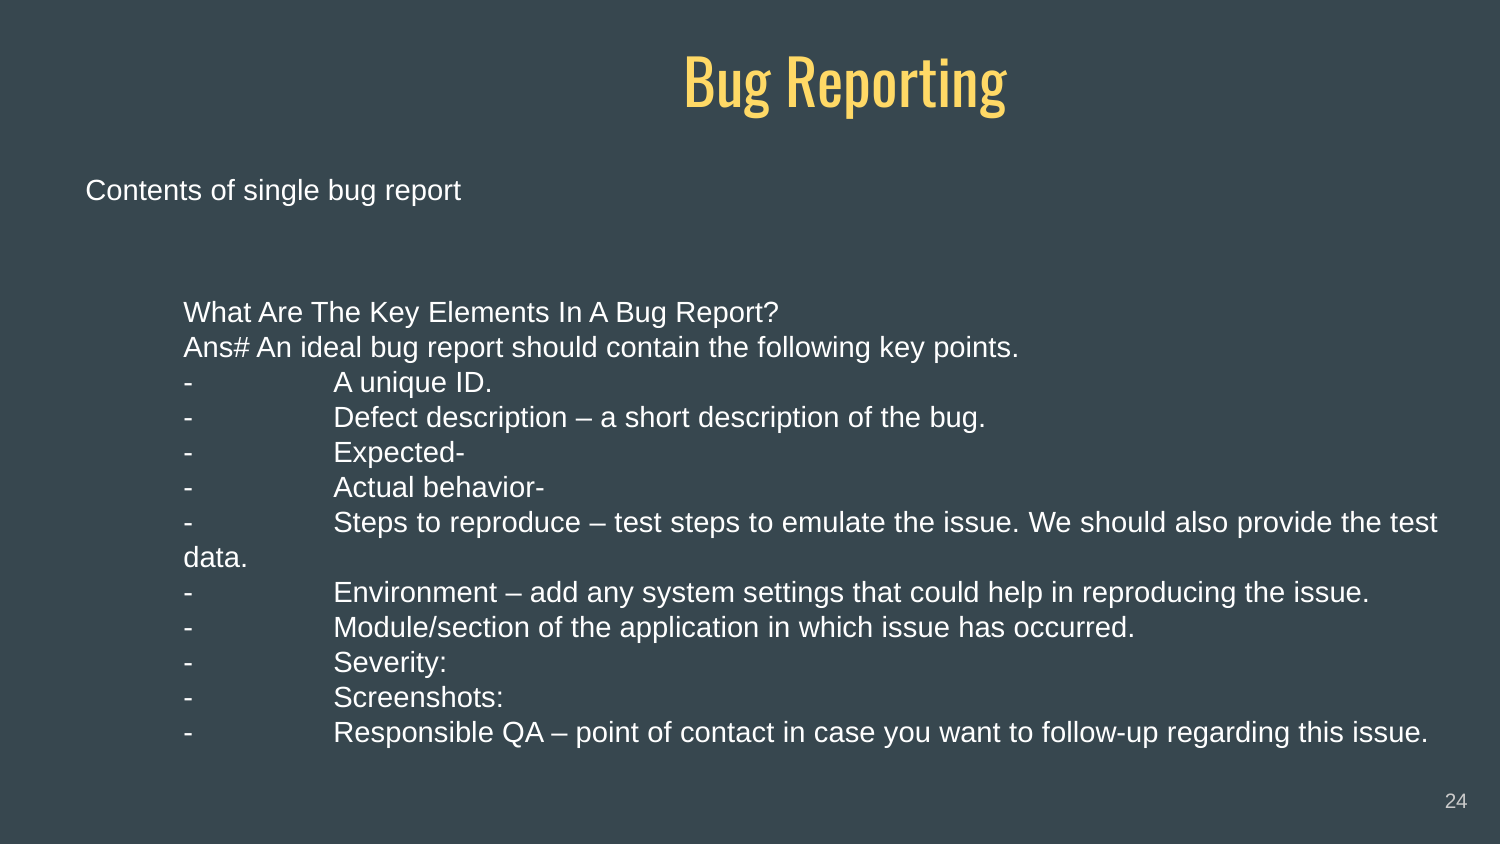

Bug Reporting
Contents of single bug report

What Are The Key Elements In A Bug Report?
Ans# An ideal bug report should contain the following key points.
-	A unique ID.
-	Defect description – a short description of the bug.
-	Expected-
-	Actual behavior-
-	Steps to reproduce – test steps to emulate the issue. We should also provide the test data.
-	Environment – add any system settings that could help in reproducing the issue.
-	Module/section of the application in which issue has occurred.
-	Severity:
-	Screenshots:
-	Responsible QA – point of contact in case you want to follow-up regarding this issue.

24